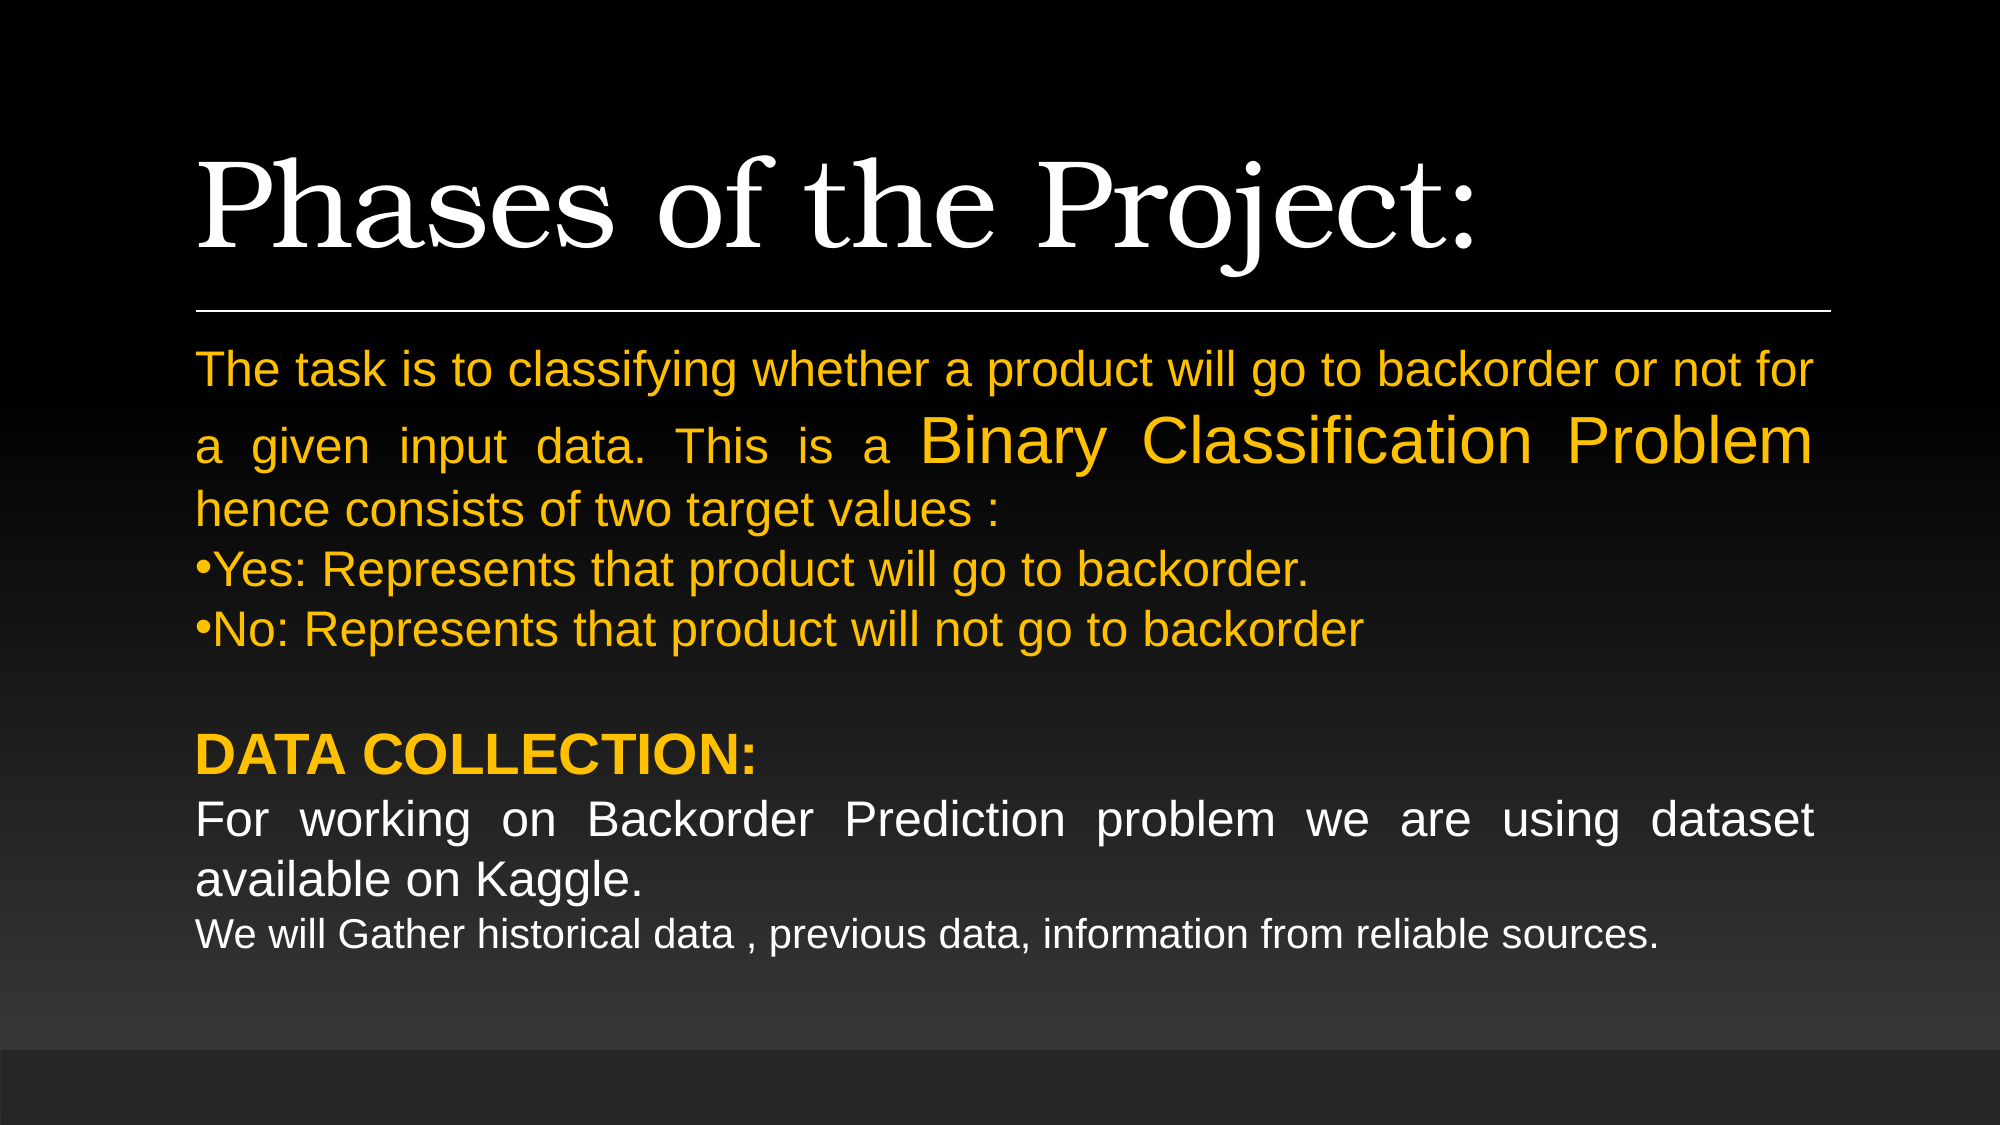

# Phases of the Project:
The task is to classifying whether a product will go to backorder or not for a given input data. This is a Binary Classification Problem hence consists of two target values :
Yes: Represents that product will go to backorder.
No: Represents that product will not go to backorder

DATA COLLECTION:
For working on Backorder Prediction problem we are using dataset available on Kaggle.
We will Gather historical data , previous data, information from reliable sources.